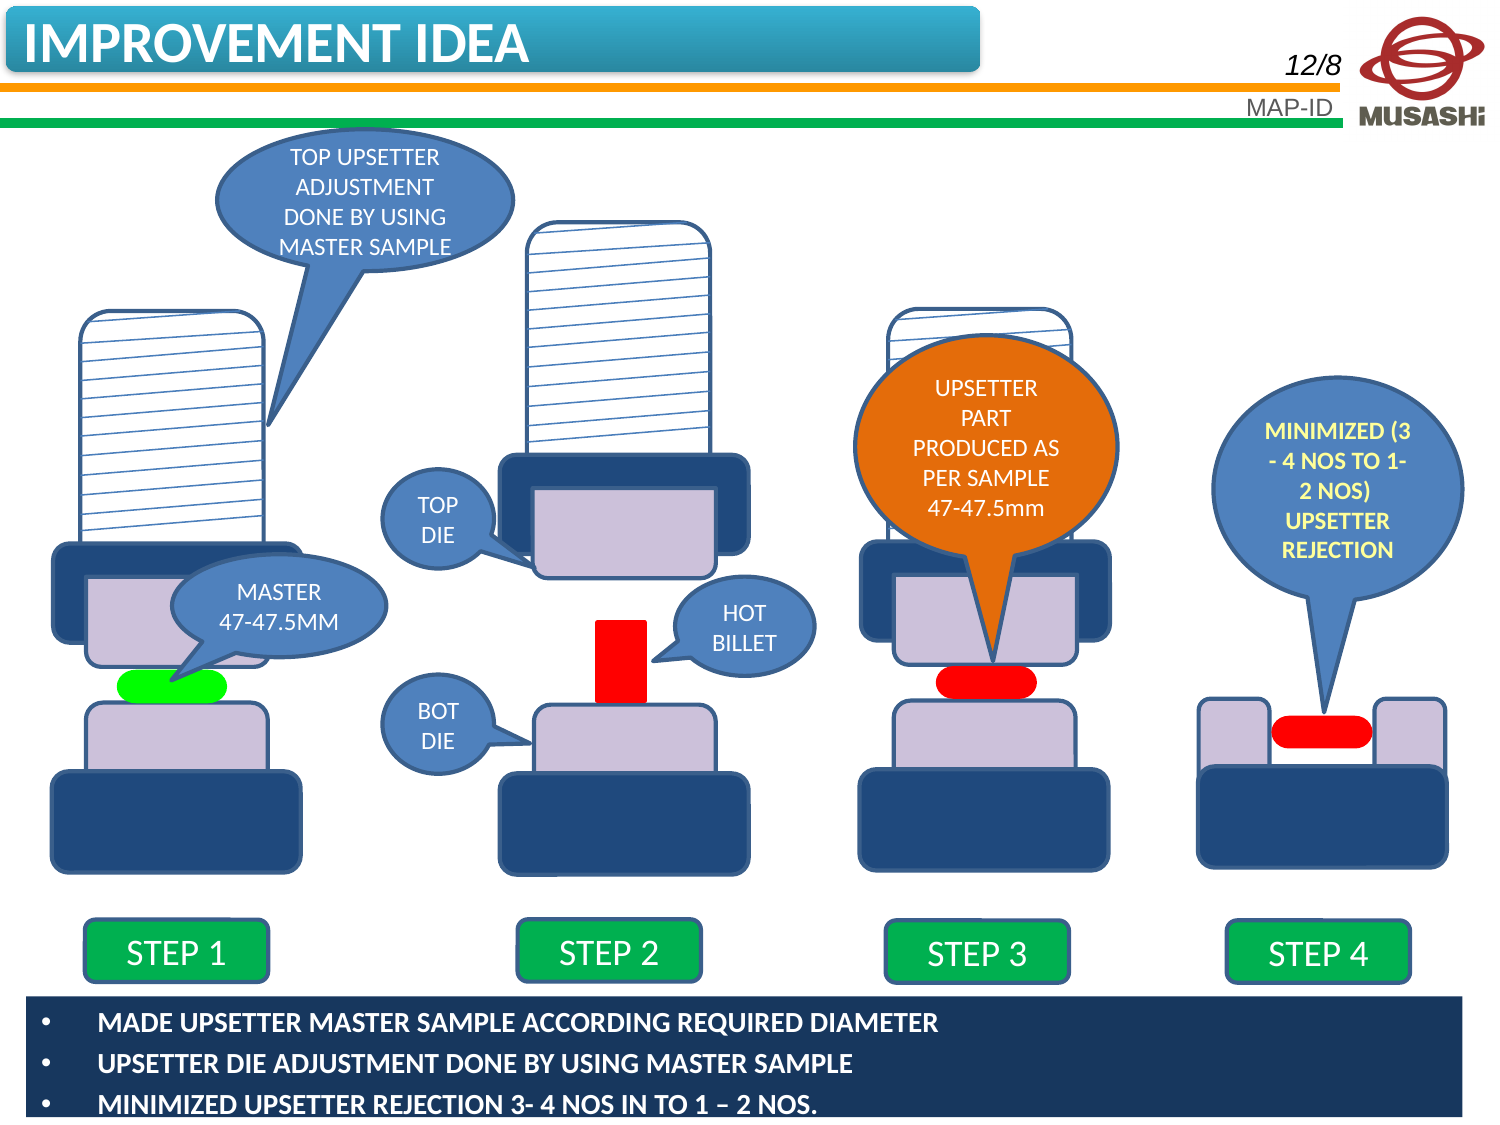

IMPROVEMENT IDEA
TOP UPSETTER ADJUSTMENT DONE BY USING MASTER SAMPLE

VVV

TOP DIE
HOT BILLET

BOT DIE

VVV

VVV

UPSETTER PART PRODUCED AS PER SAMPLE 47-47.5mm
MINIMIZED (3 - 4 NOS TO 1-2 NOS)  UPSETTER REJECTION
MASTER 47-47.5MM

STEP 2
STEP 1
STEP 3
STEP 4
MADE UPSETTER MASTER SAMPLE ACCORDING REQUIRED DIAMETER
UPSETTER DIE ADJUSTMENT DONE BY USING MASTER SAMPLE
MINIMIZED UPSETTER REJECTION 3- 4 NOS IN TO 1 – 2 NOS.